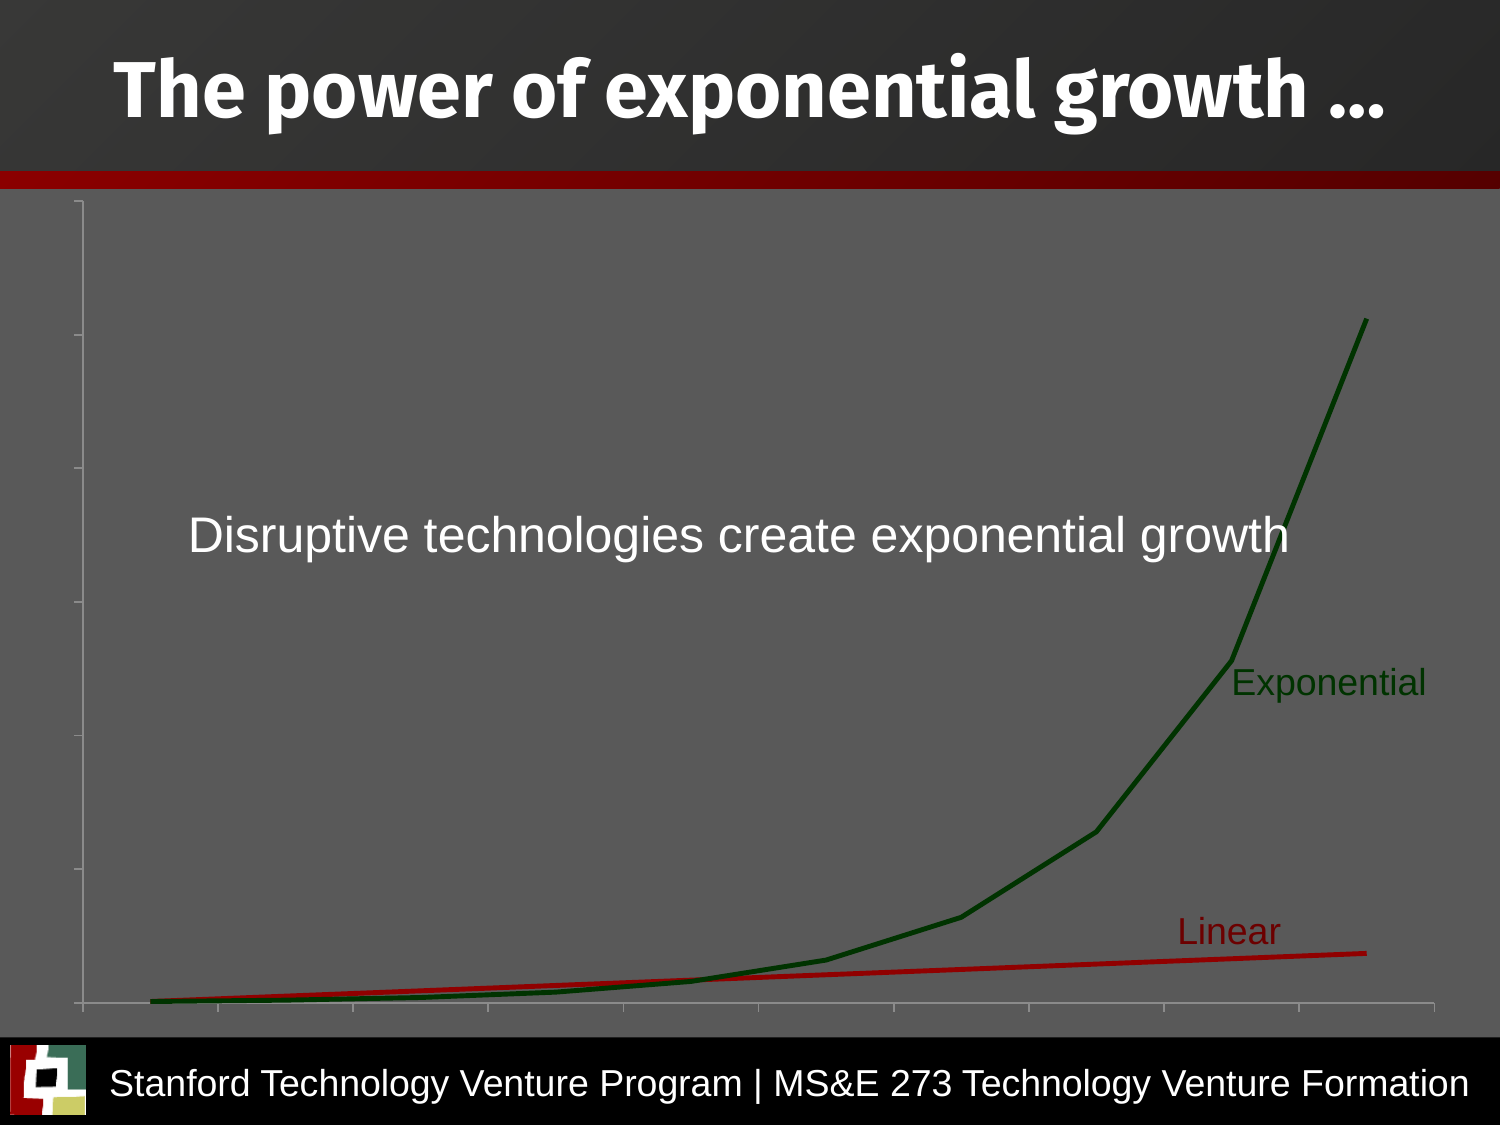

# The power of exponential growth …

### Chart

| Category | Manual | Automated |
|---|---|---|
| 1.0 | 1.0 | 1.0 |
| 2.0 | 5.0 | 2.0 |
| 3.0 | 9.0 | 4.0 |
| 4.0 | 13.0 | 8.0 |
| 5.0 | 17.0 | 16.0 |
| 6.0 | 21.0 | 32.0 |
| 7.0 | 25.0 | 64.0 |
| 8.0 | 29.0 | 128.0 |
| 9.0 | 33.0 | 256.0 |
| 10.0 | 37.0 | 512.0 |
Disruptive technologies create exponential growth
Exponential
Linear